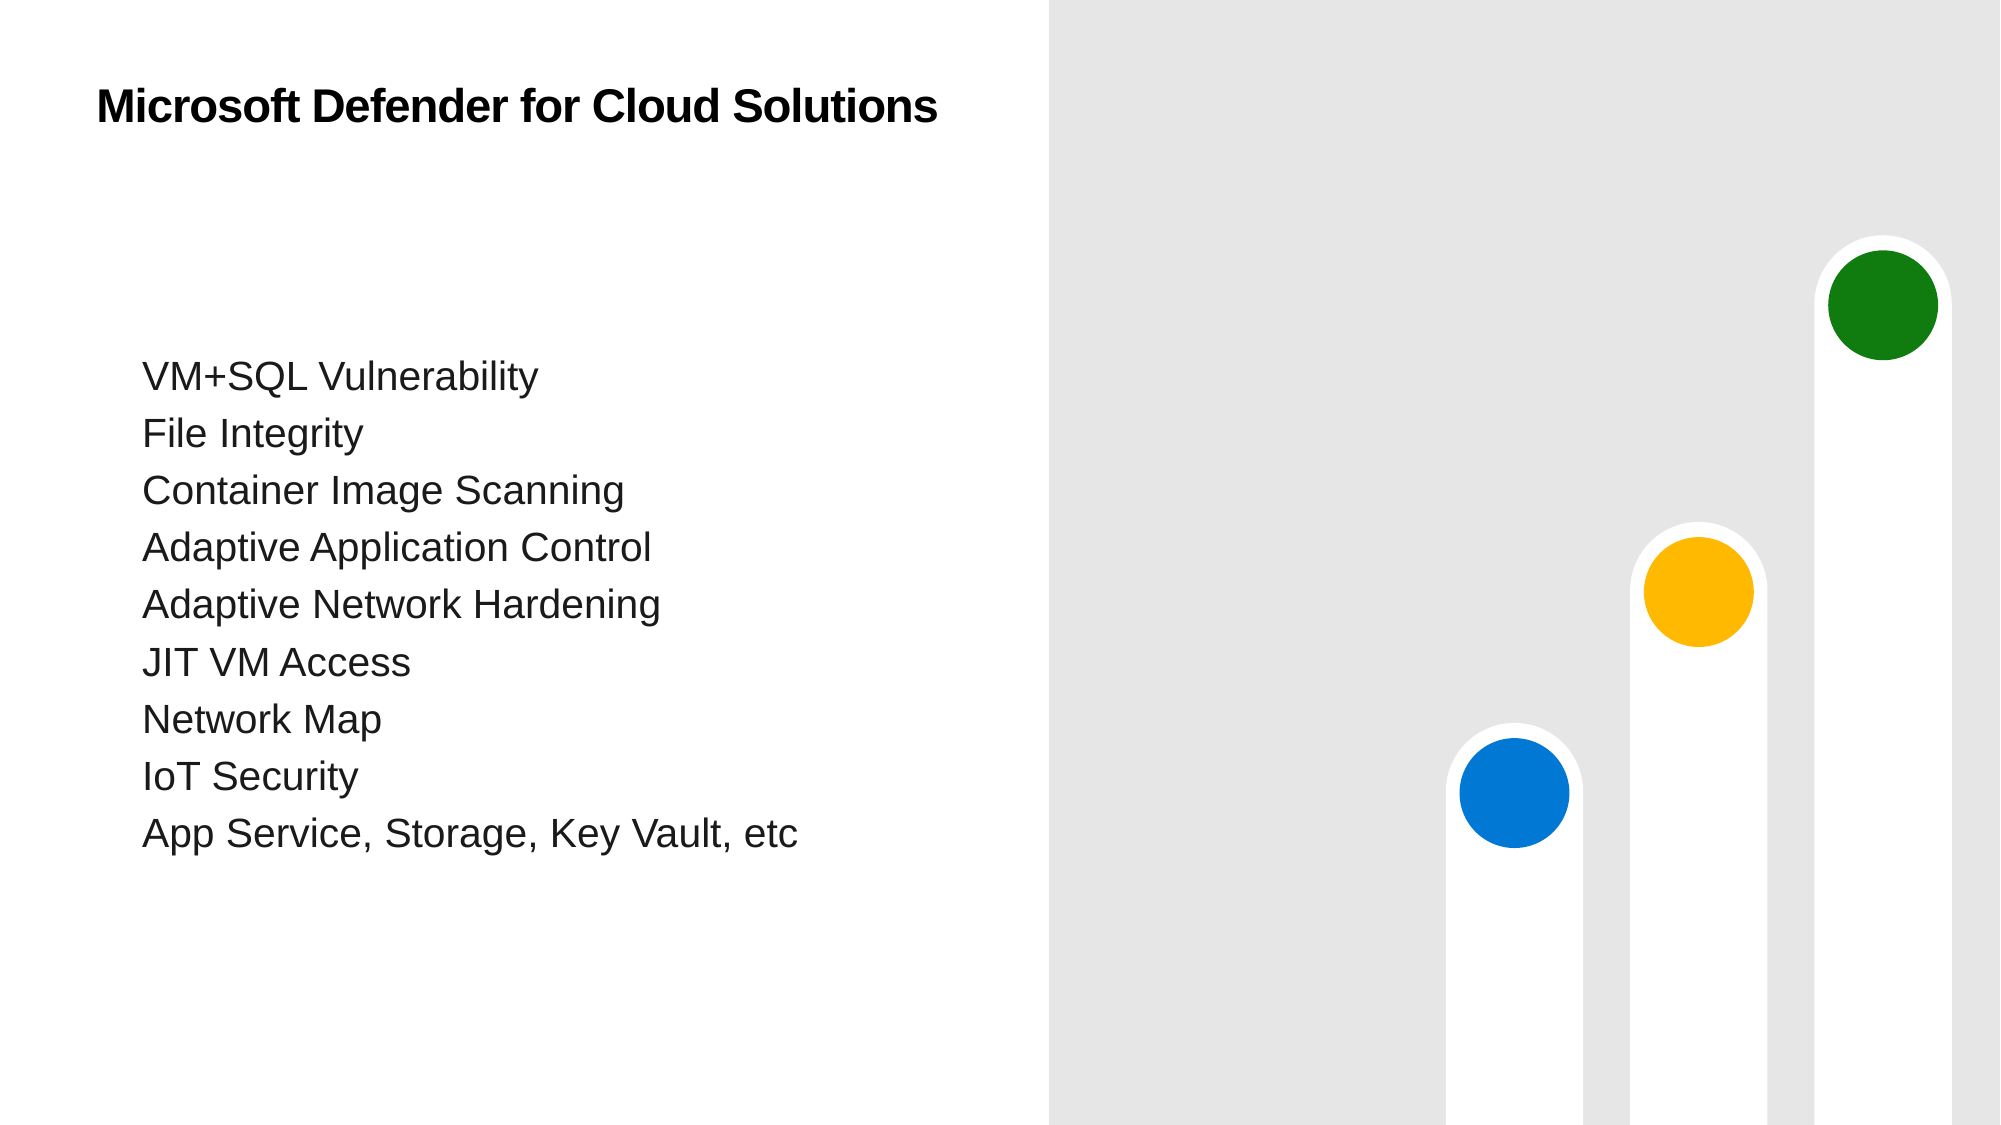

# Microsoft Defender for Cloud Solutions

VM+SQL Vulnerability
File Integrity
Container Image Scanning
Adaptive Application Control
Adaptive Network Hardening
JIT VM Access
Network Map
IoT Security
App Service, Storage, Key Vault, etc